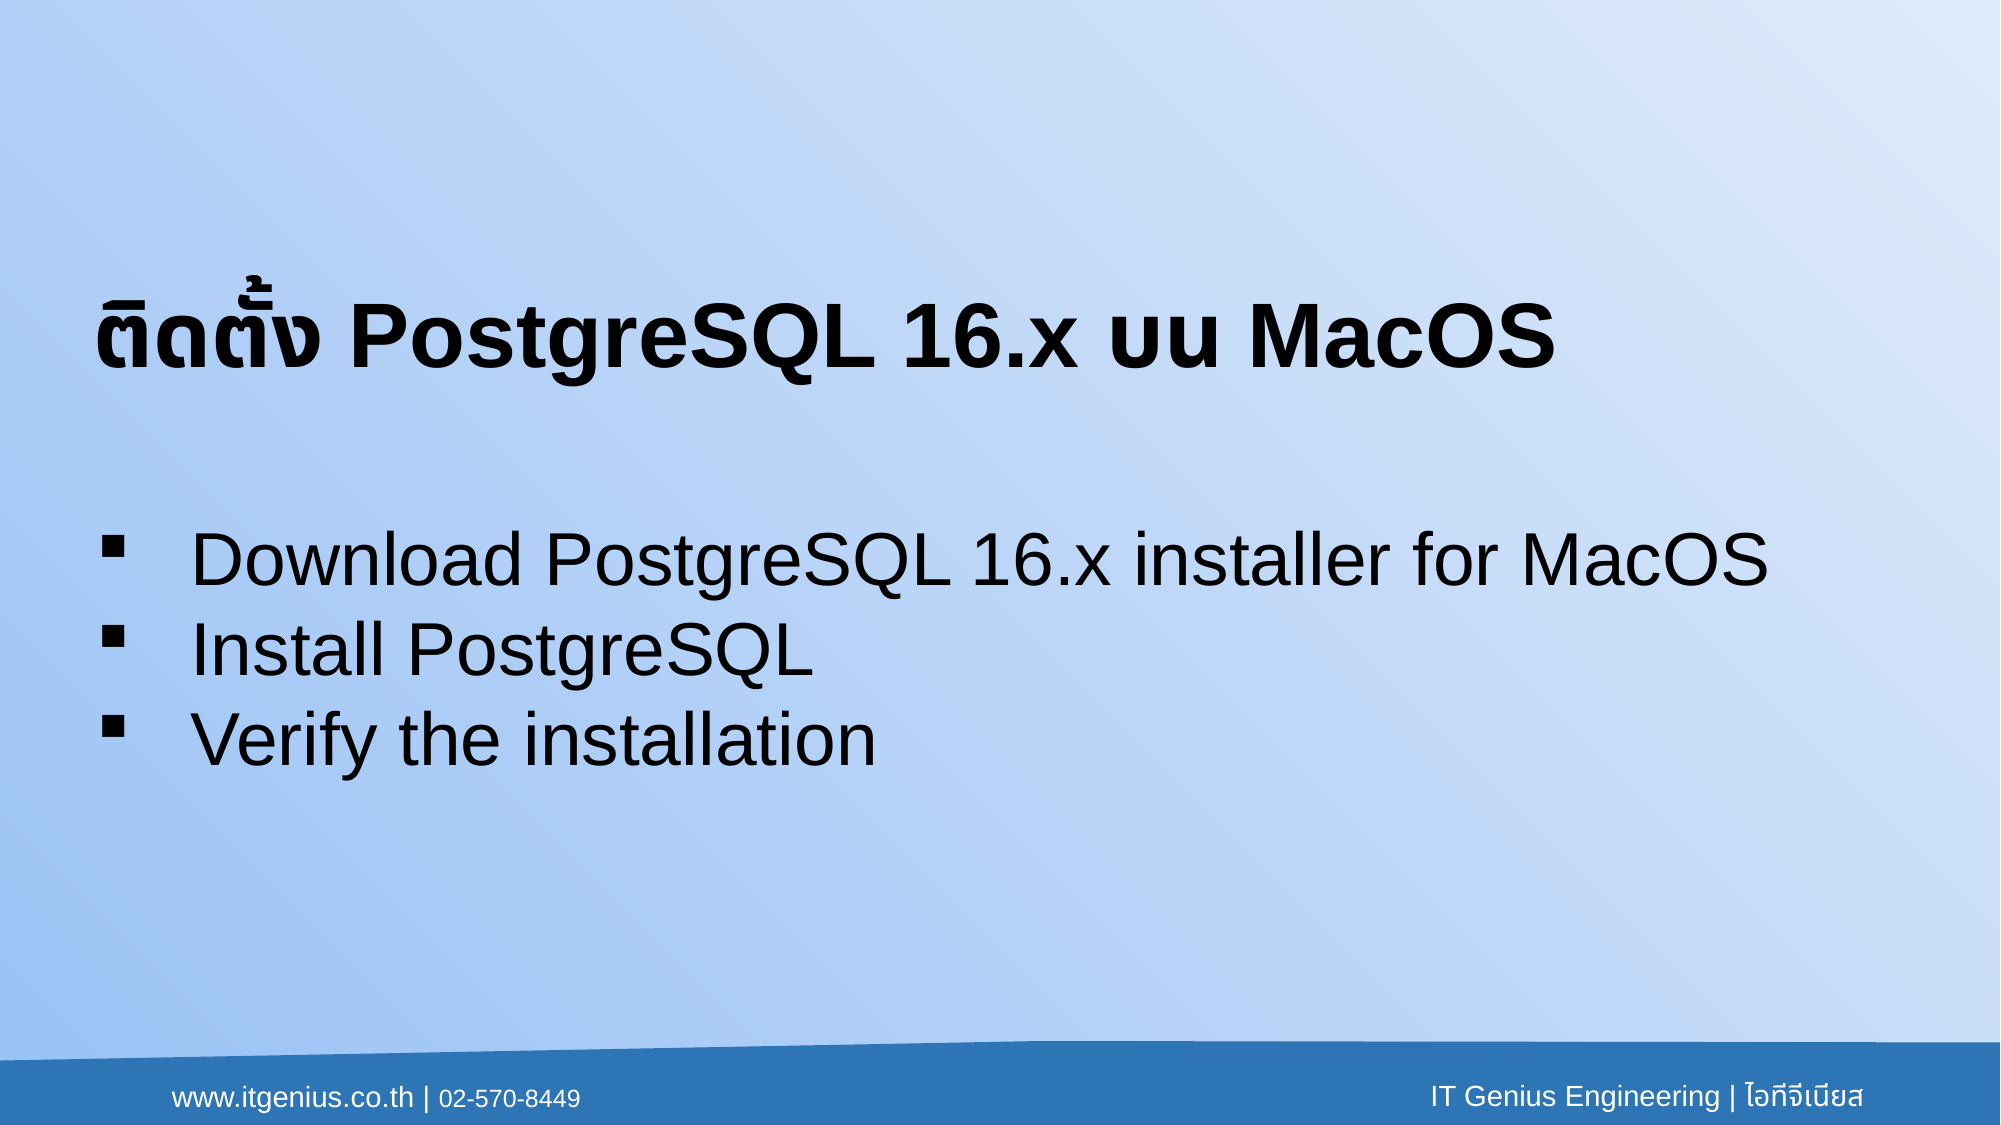

# ติดตั้ง PostgreSQL 16.x บน MacOS
Download PostgreSQL 16.x installer for MacOS
Install PostgreSQL
Verify the installation

IT Genius Engineering | ไอทีจีเนียส
www.itgenius.co.th | 02-570-8449